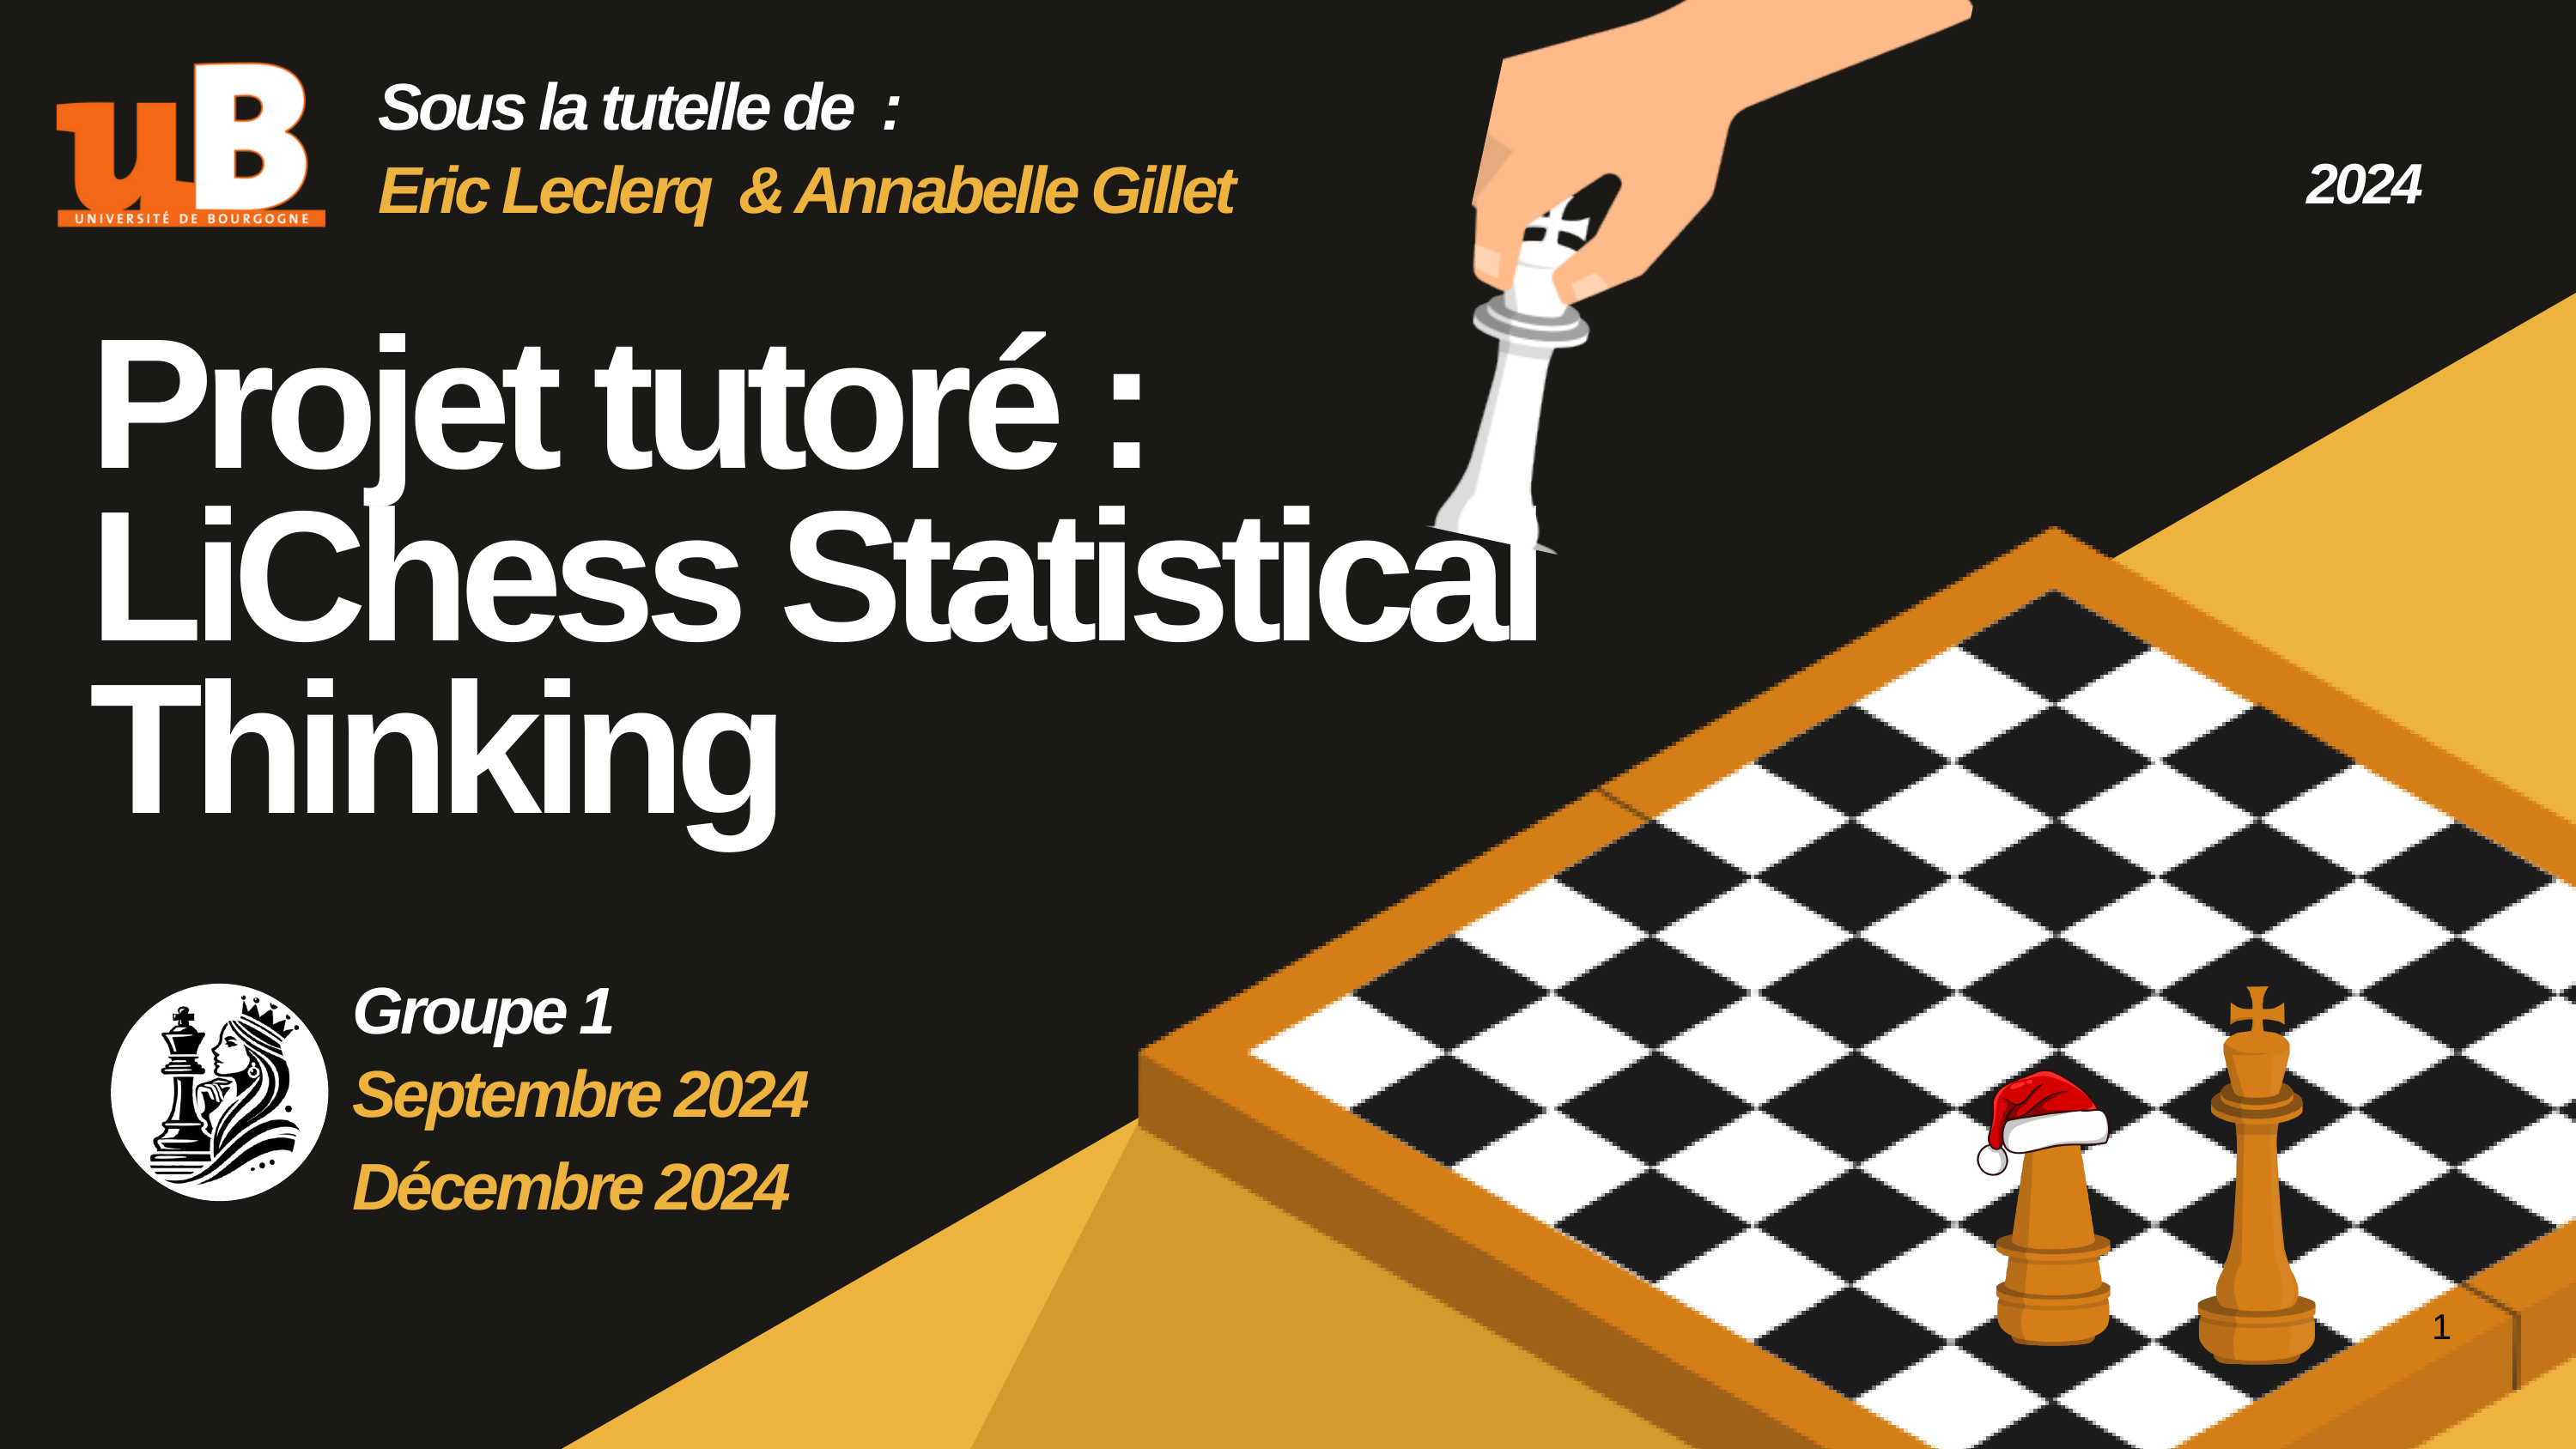

Sous la tutelle de  :

Eric Leclerq  & Annabelle Gillet
2024
Projet tutoré : LiChess Statistical Thinking

Groupe 1

Septembre 2024  Décembre 2024

1